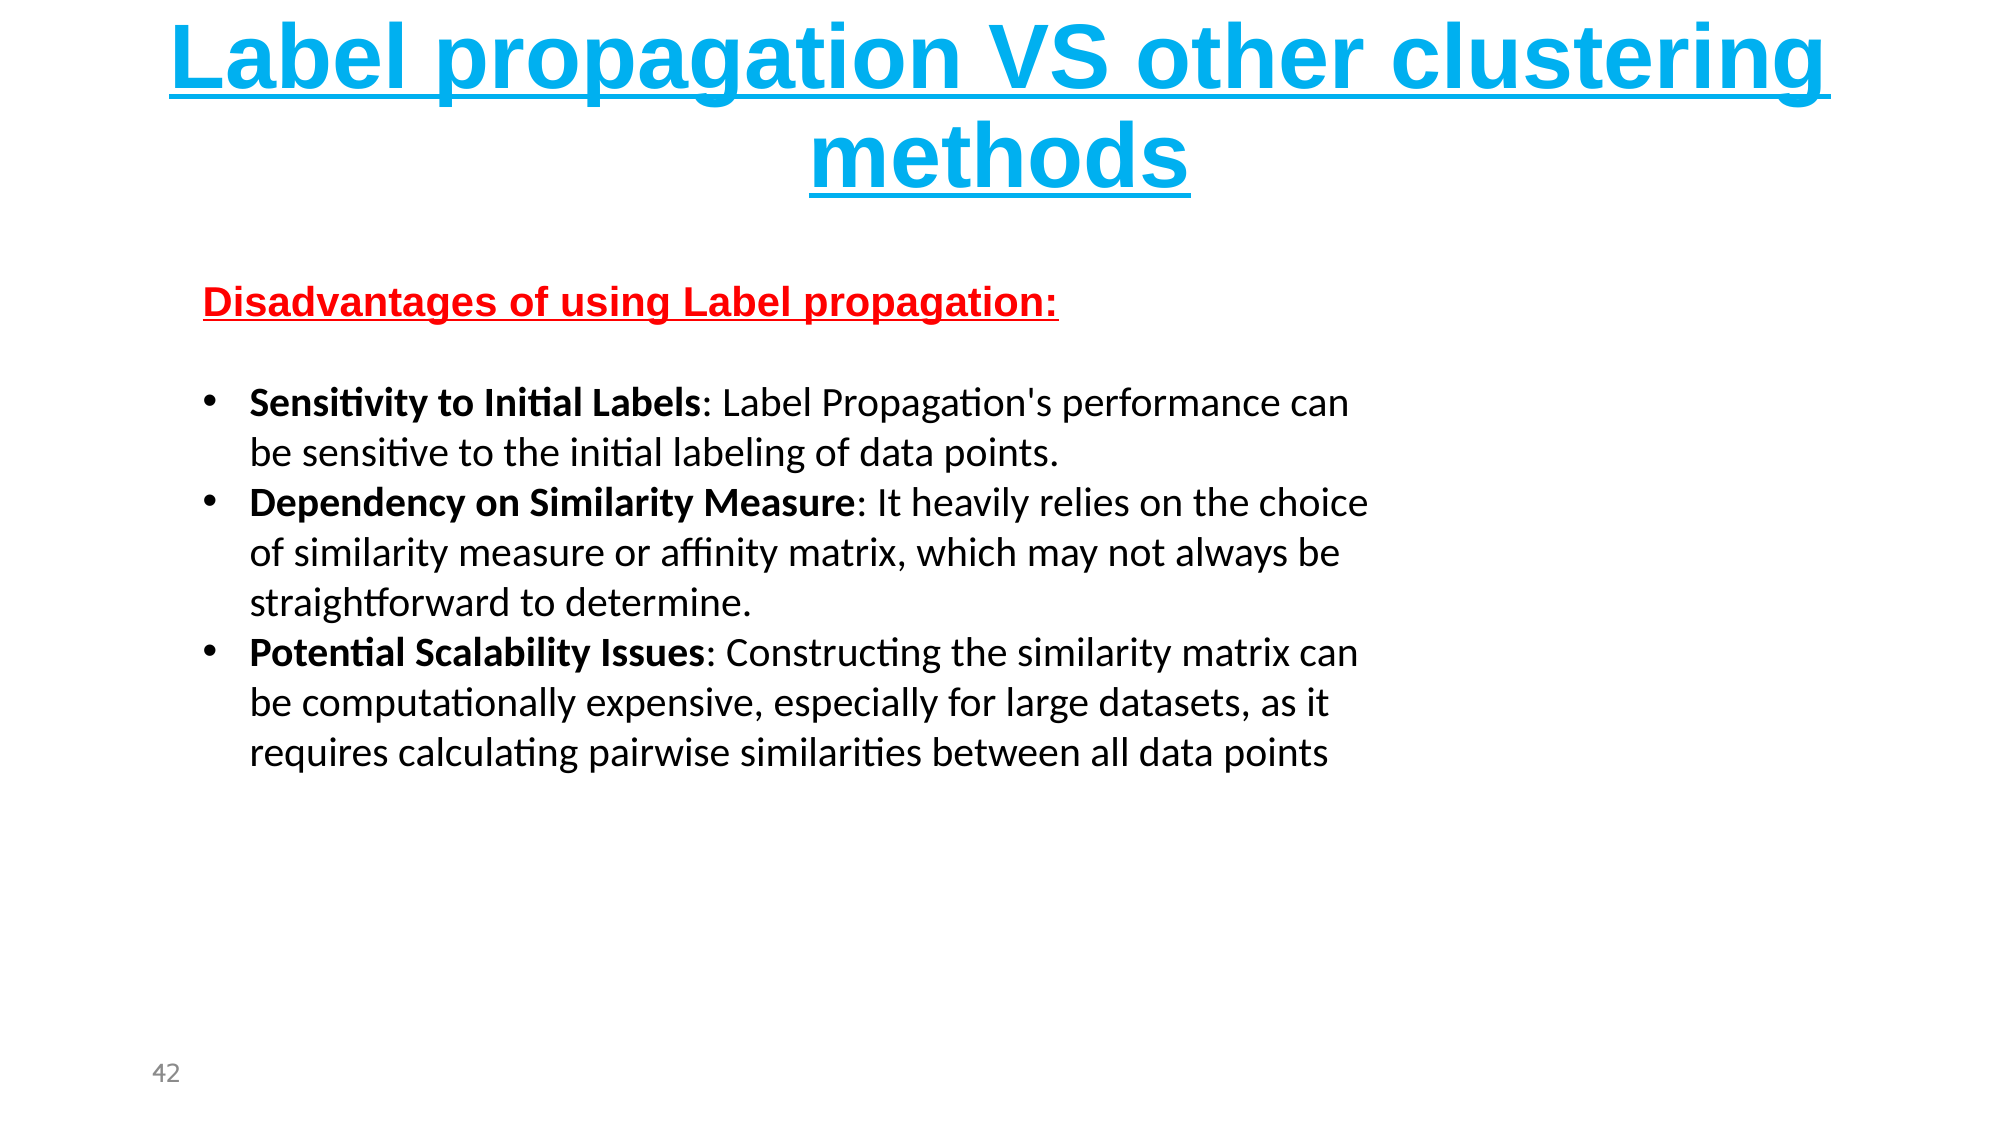

# Label propagation VS other clustering methods
Disadvantages of using Label propagation:

Sensitivity to Initial Labels: Label Propagation's performance can be sensitive to the initial labeling of data points.
Dependency on Similarity Measure: It heavily relies on the choice of similarity measure or affinity matrix, which may not always be straightforward to determine.
Potential Scalability Issues: Constructing the similarity matrix can be computationally expensive, especially for large datasets, as it requires calculating pairwise similarities between all data points

42